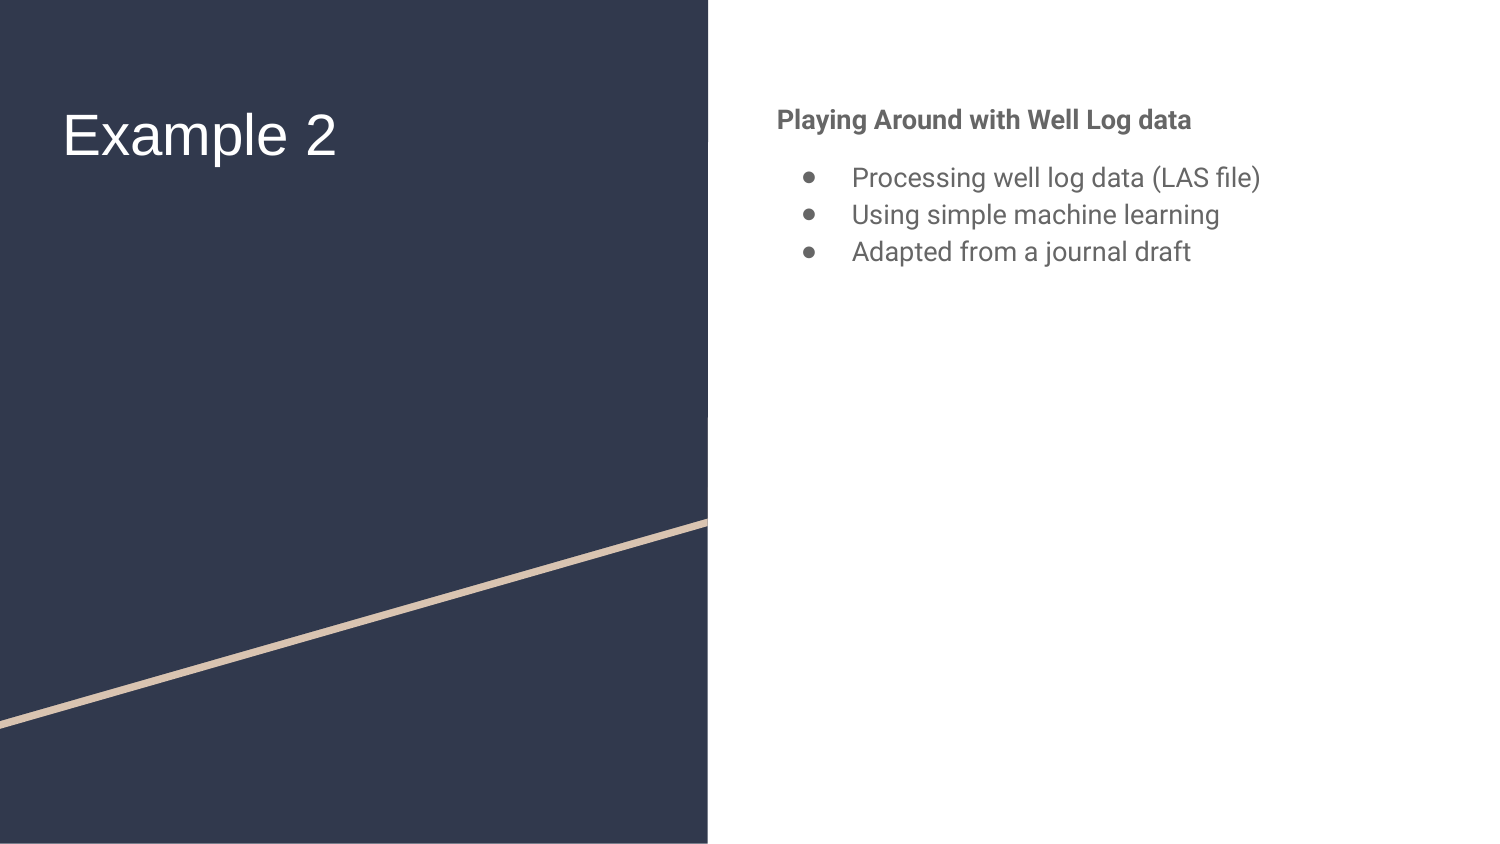

# Example 2
Playing Around with Well Log data
Processing well log data (LAS file)
Using simple machine learning
Adapted from a journal draft